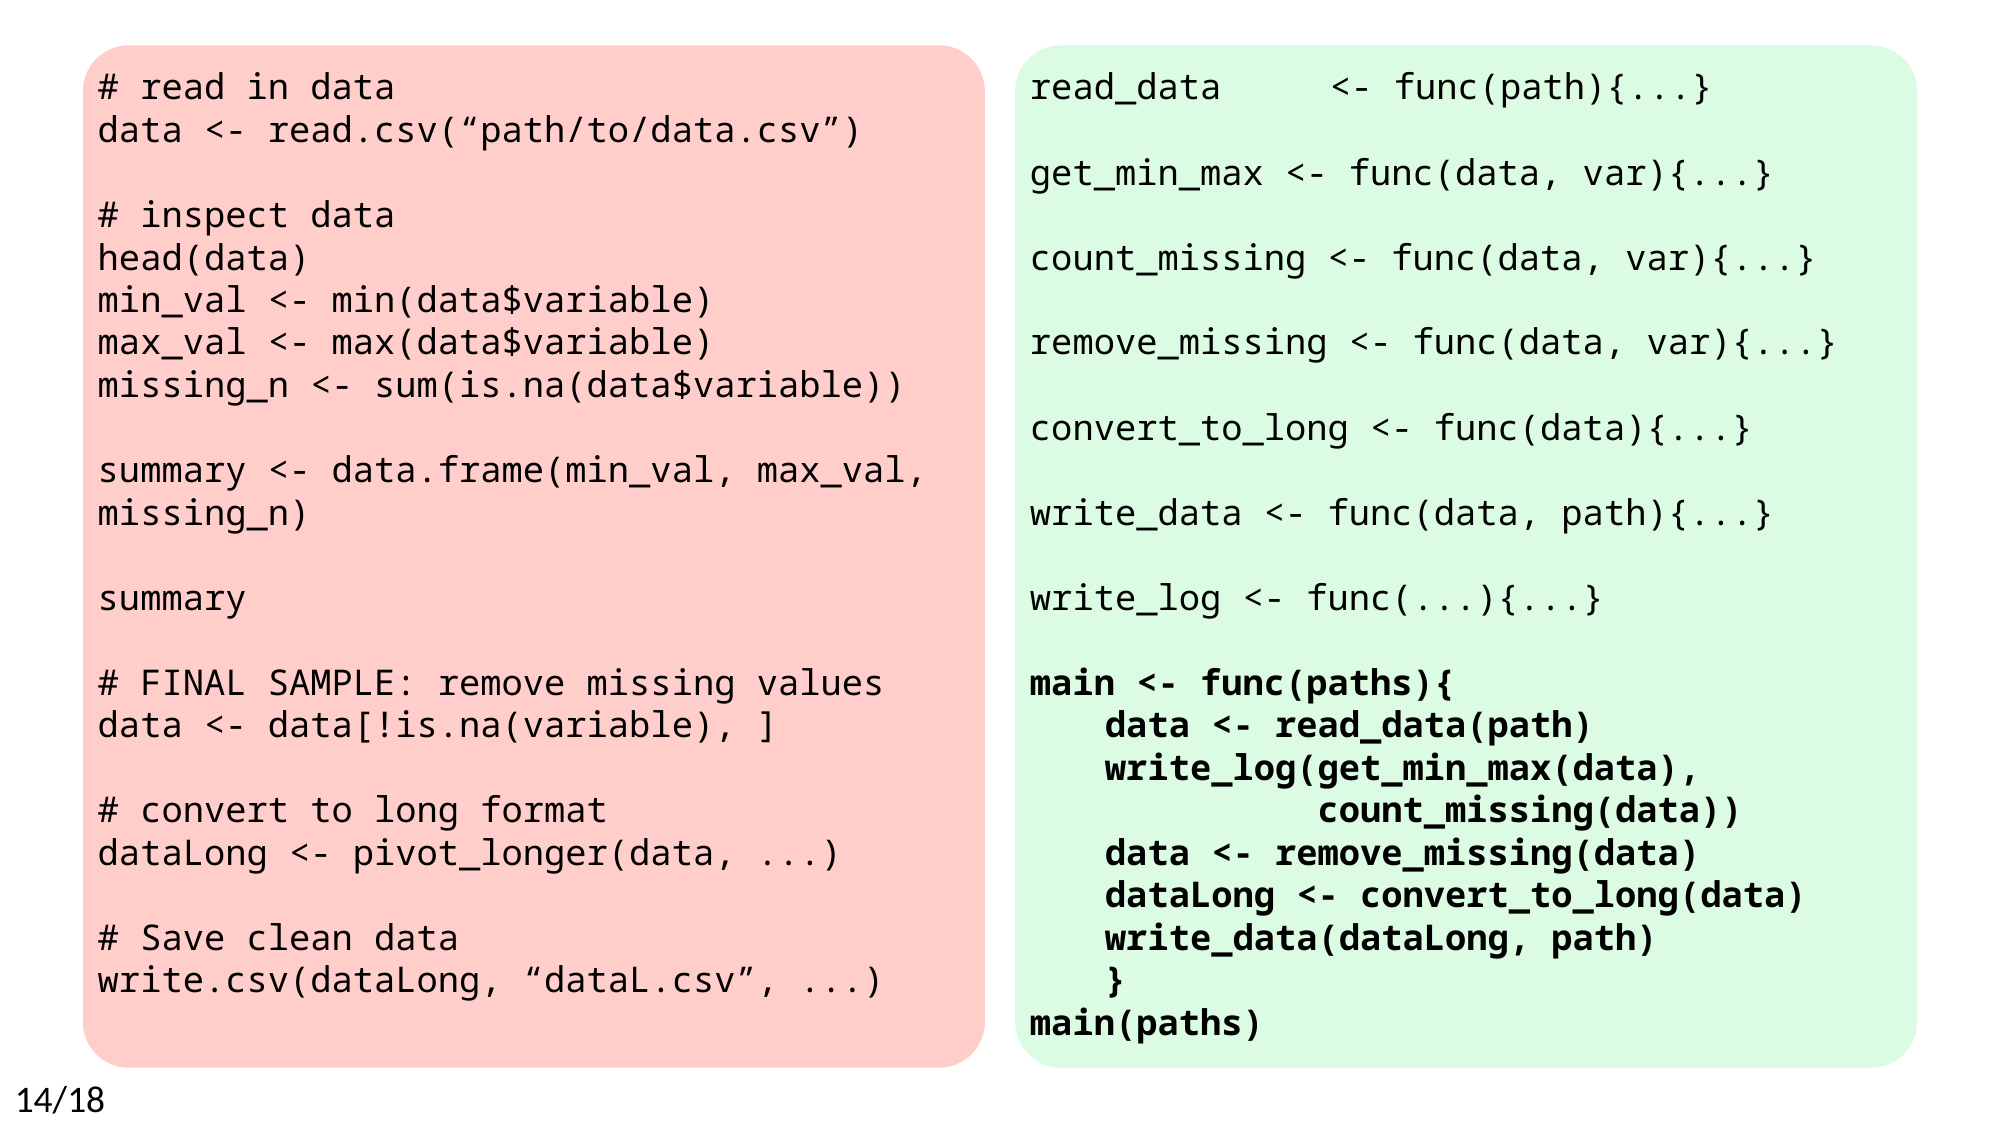

# read in data
data <- read.csv(“path/to/data.csv”)

# inspect data
head(data)
min_val <- min(data$variable)
max_val <- max(data$variable)
missing_n <- sum(is.na(data$variable))

summary <- data.frame(min_val, max_val, missing_n)

summary

# FINAL SAMPLE: remove missing values
data <- data[!is.na(variable), ]

# convert to long format
dataLong <- pivot_longer(data, ...)

# Save clean data
write.csv(dataLong, “dataL.csv”, ...)

read_data 	<- func(path){...}

get_min_max <- func(data, var){...}

count_missing <- func(data, var){...}

remove_missing <- func(data, var){...}

convert_to_long <- func(data){...}

write_data <- func(data, path){...}

write_log <- func(...){...}

main <- func(paths){
data <- read_data(path)
write_log(get_min_max(data),
          count_missing(data))
data <- remove_missing(data)
dataLong <- convert_to_long(data)
write_data(dataLong, path)
}
main(paths)
14/18